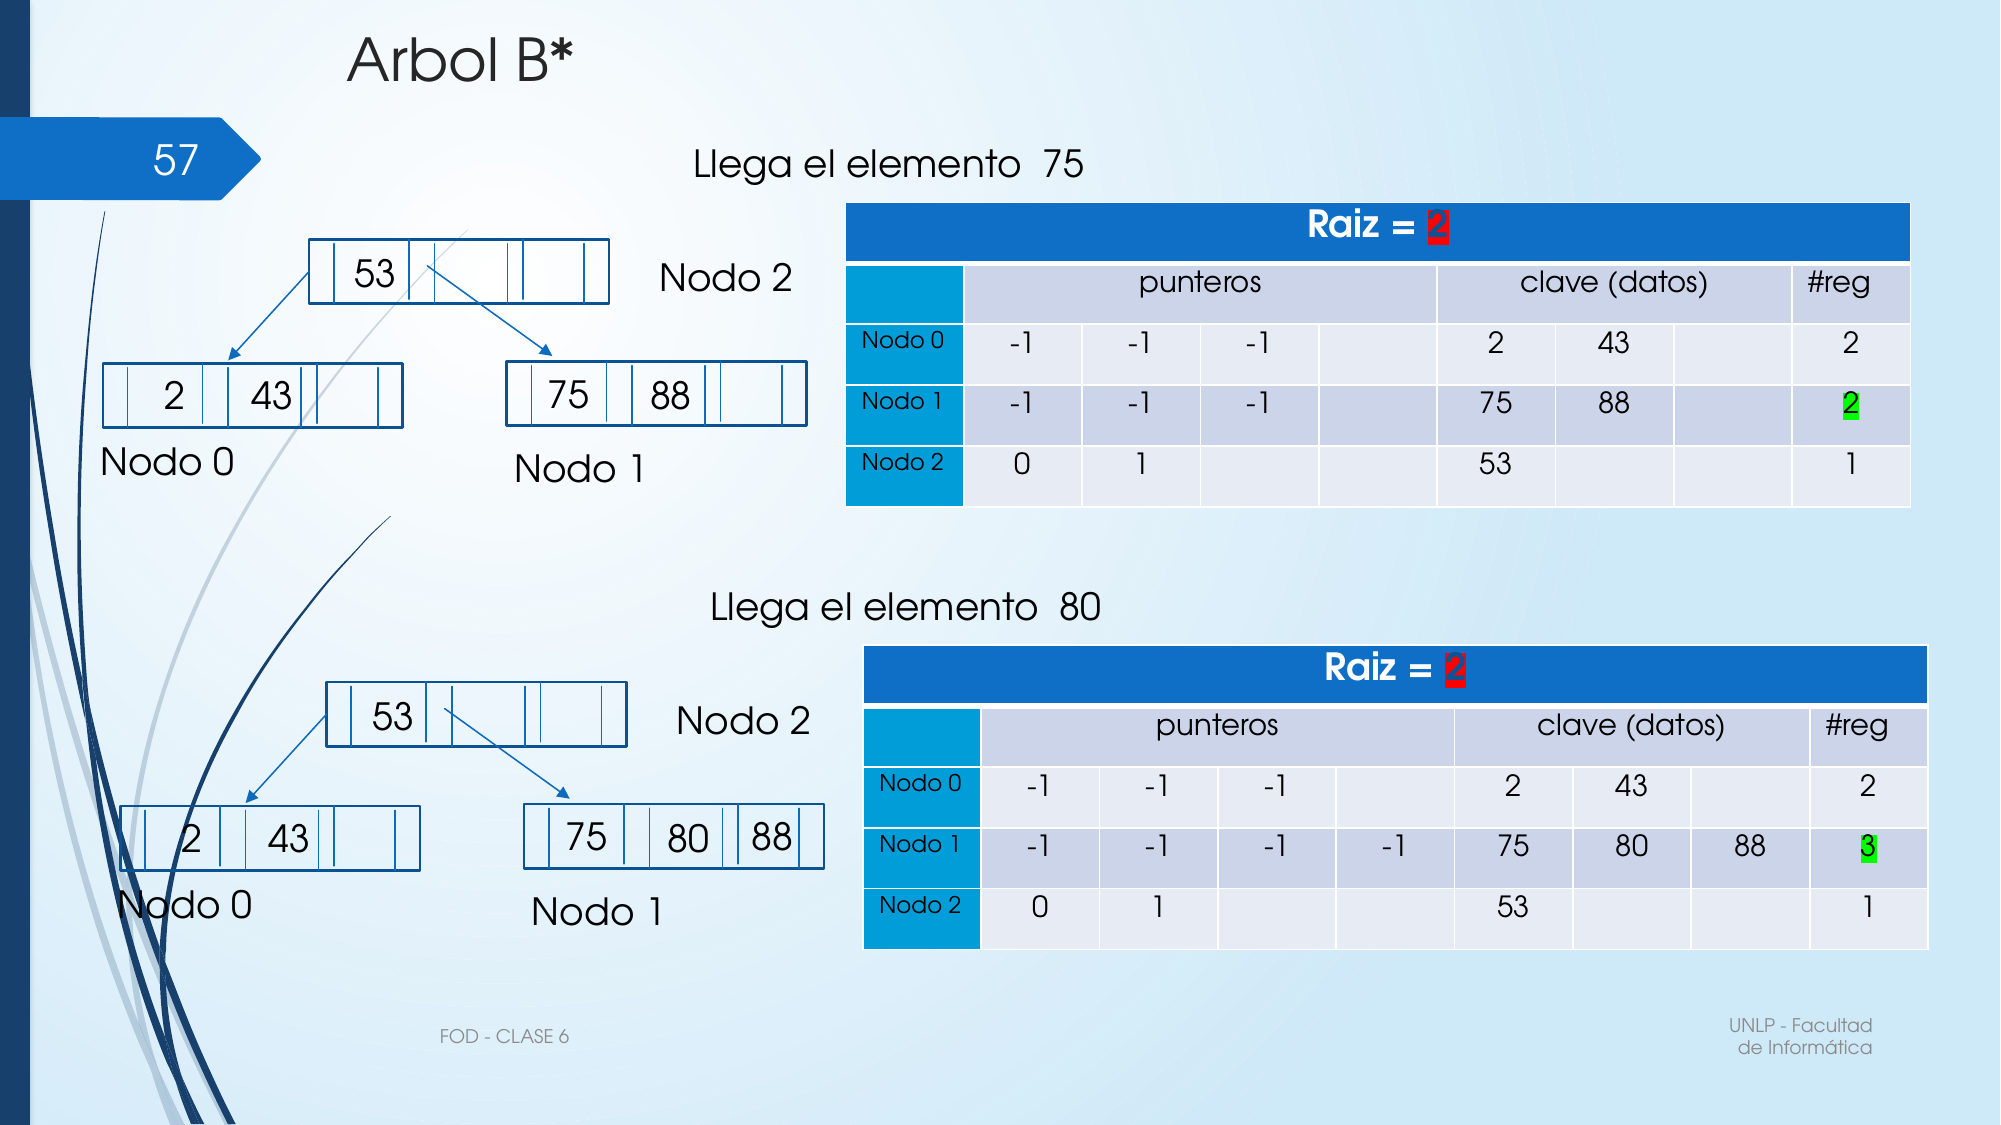

# Arbol B*
57
Llega el elemento  75
| Raiz = 2 |  |  |  |  |  |  |  |  |
| --- | --- | --- | --- | --- | --- | --- | --- | --- |
|  | punteros |  |  |  | clave (datos) |  |  | #reg |
| Nodo 0 | -1 | -1 | -1 |  | 2 | 43 |  | 2 |
| Nodo 1 | -1 | -1 | -1 |  | 75 | 88 |  | 2 |
| Nodo 2 | 0 | 1 |  |  | 53 |  |  | 1 |

53
Nodo 2

75
2
43
88
Nodo 0
Nodo 1
Llega el elemento  80
| Raiz = 2 |  |  |  |  |  |  |  |  |
| --- | --- | --- | --- | --- | --- | --- | --- | --- |
|  | punteros |  |  |  | clave (datos) |  |  | #reg |
| Nodo 0 | -1 | -1 | -1 |  | 2 | 43 |  | 2 |
| Nodo 1 | -1 | -1 | -1 | -1 | 75 | 80 | 88 | 3 |
| Nodo 2 | 0 | 1 |  |  | 53 |  |  | 1 |

53
Nodo 2

75
88
2
43
80
Nodo 0
Nodo 1
UNLP - Facultad de Informática
FOD - CLASE 6